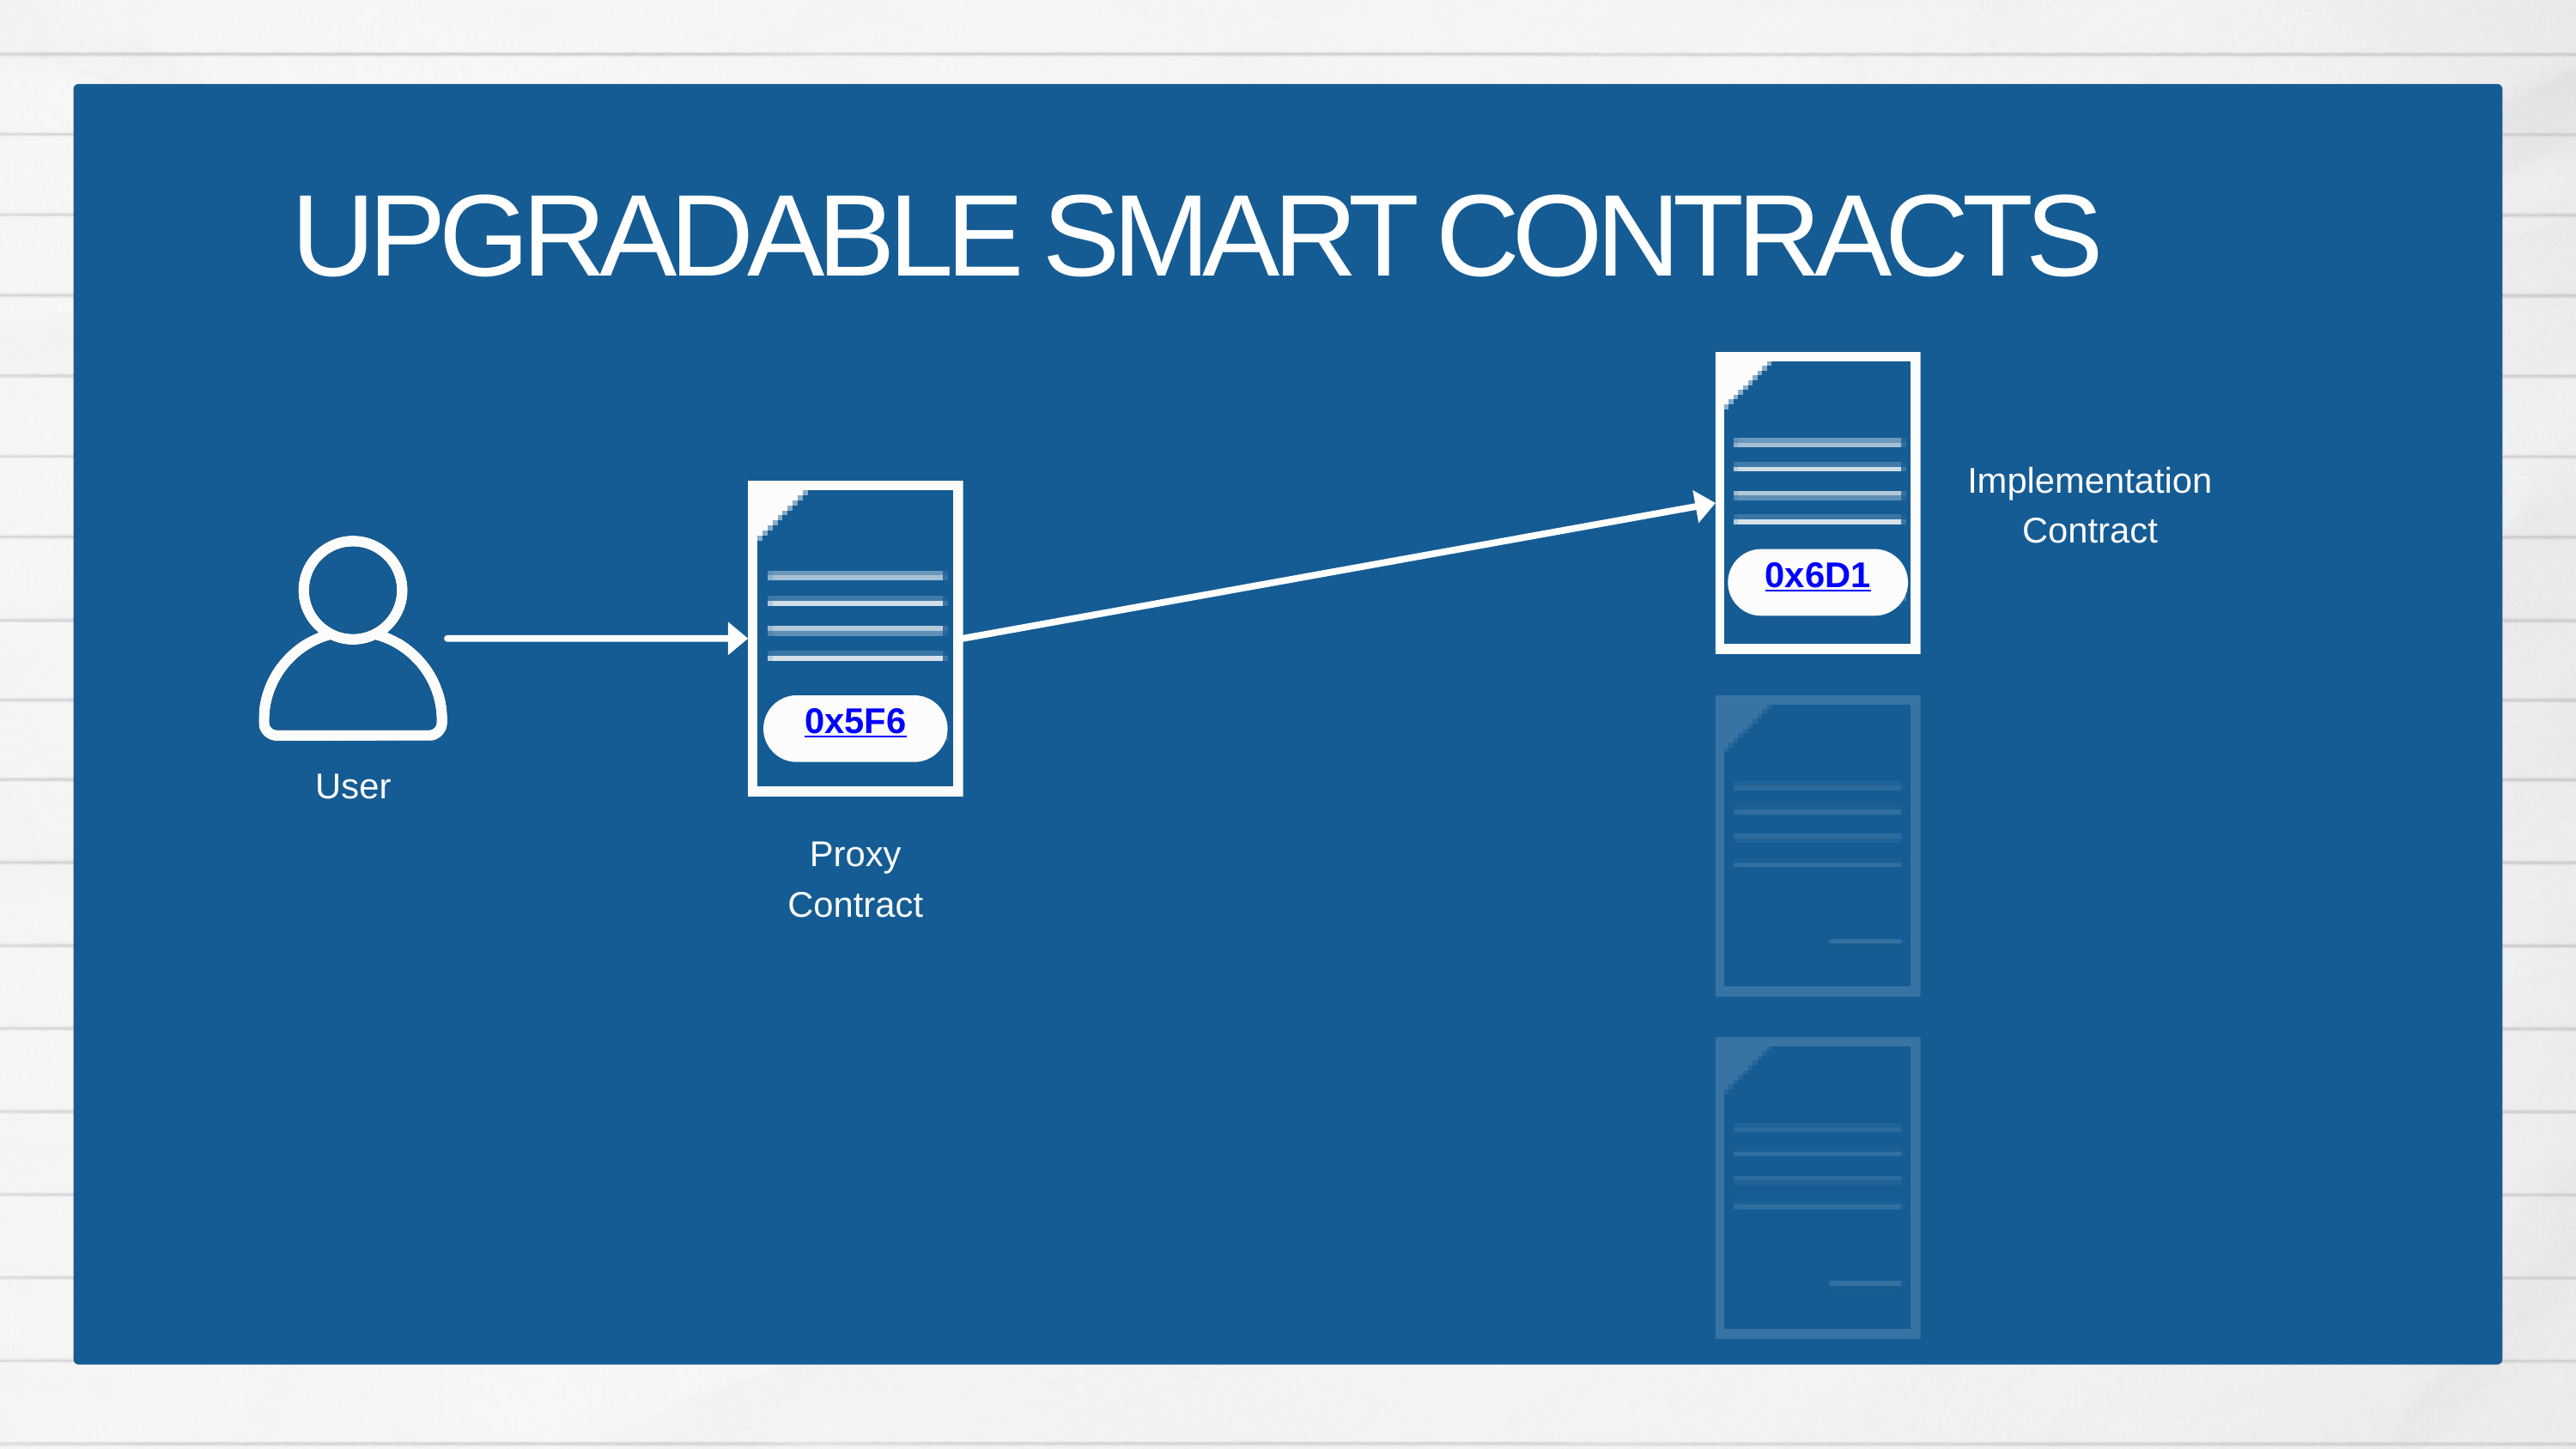

UPGRADABLE SMART CONTRACTS

Implementation
Contract

0x6D1

0x5F6

User
Proxy
Contract